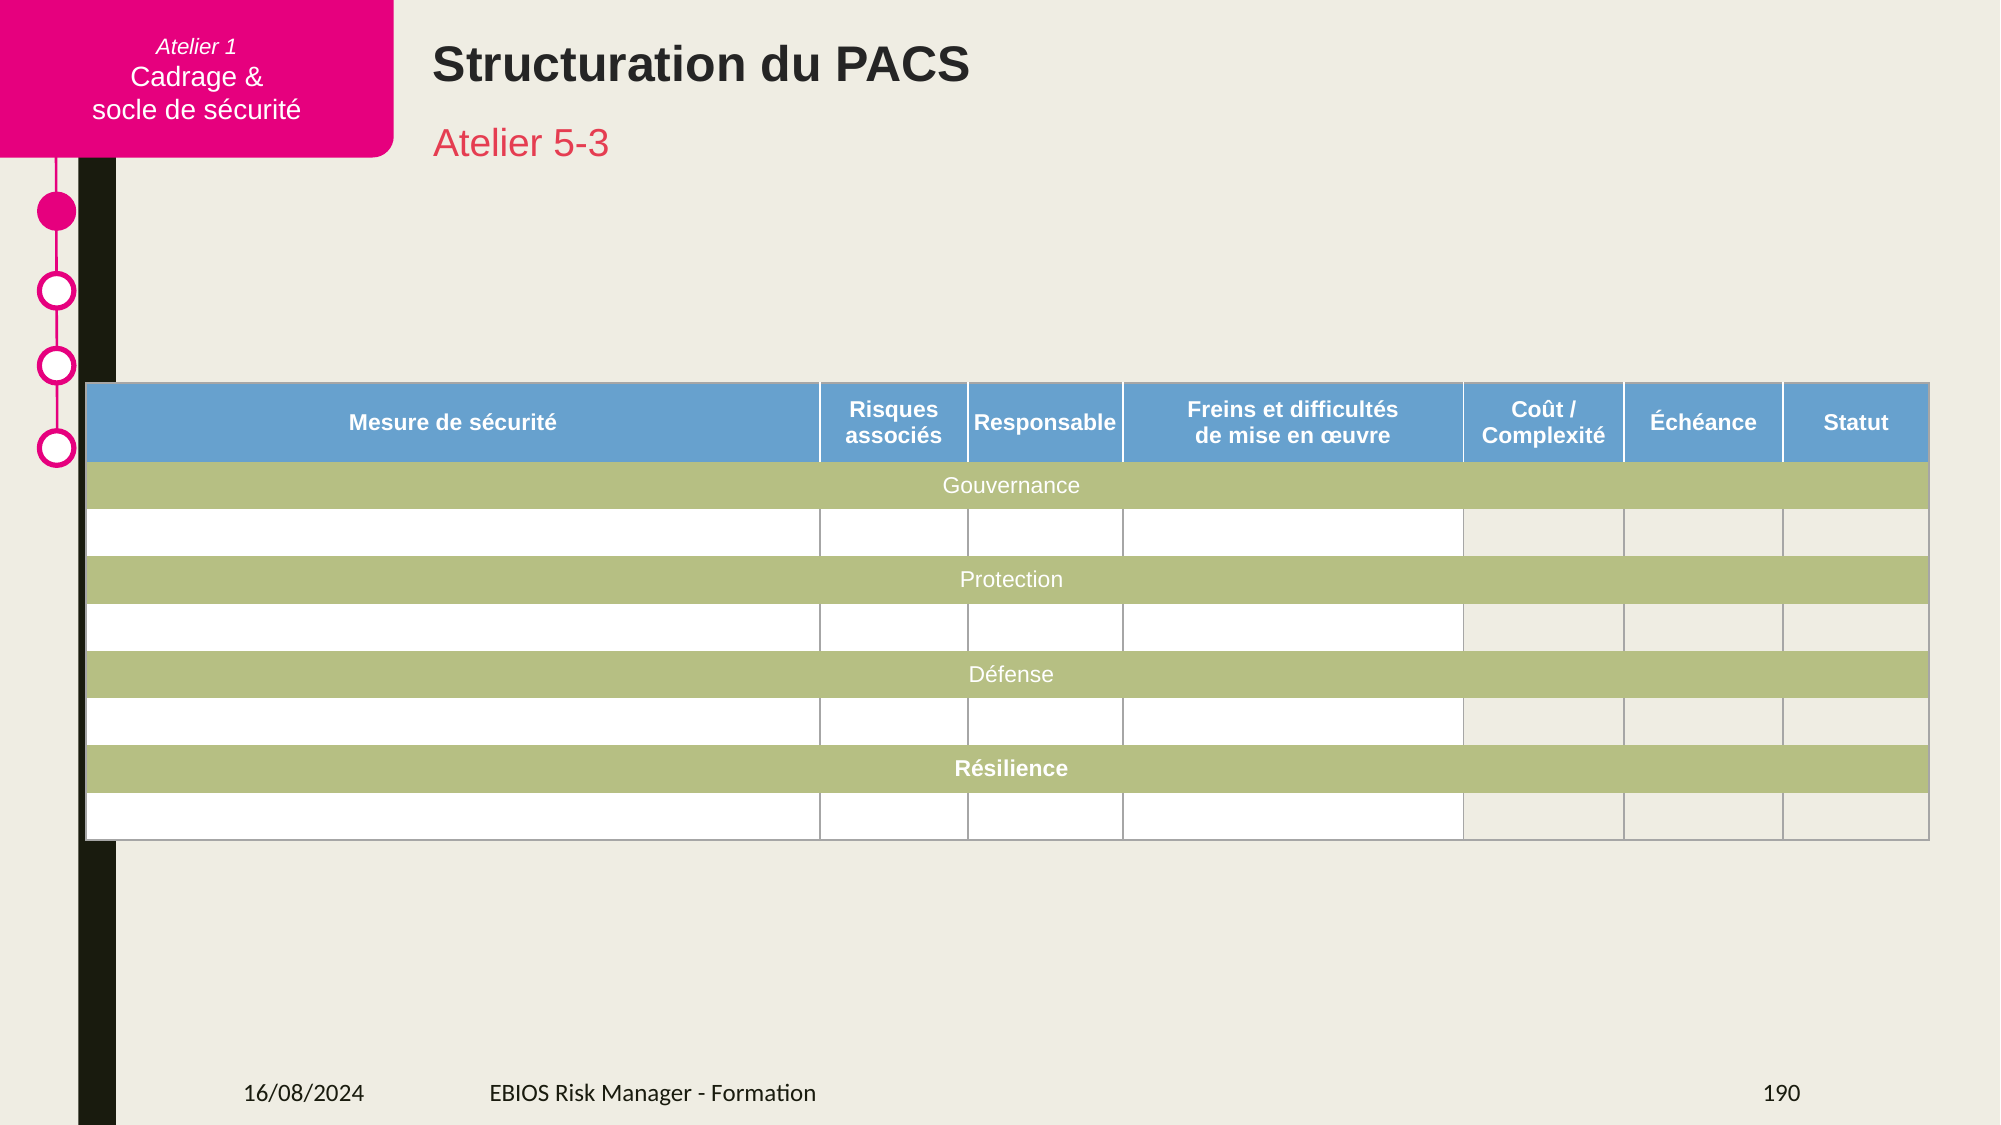

Structuration du PACS
Atelier 5-3
| Mesure de sécurité | Risques associés | Responsable | Freins et difficultés de mise en œuvre | Coût / Complexité | Échéance | Statut |
| --- | --- | --- | --- | --- | --- | --- |
| Gouvernance |  |  |  |  |  |  |
|  |  |  |  |  |  |  |
| Protection |  |  |  |  |  |  |
|  |  |  |  |  |  |  |
| Défense |  |  |  |  |  |  |
|  |  |  |  |  |  |  |
| Résilience |  |  |  |  |  |  |
|  |  |  |  |  |  |  |
16/08/2024
EBIOS Risk Manager - Formation
190